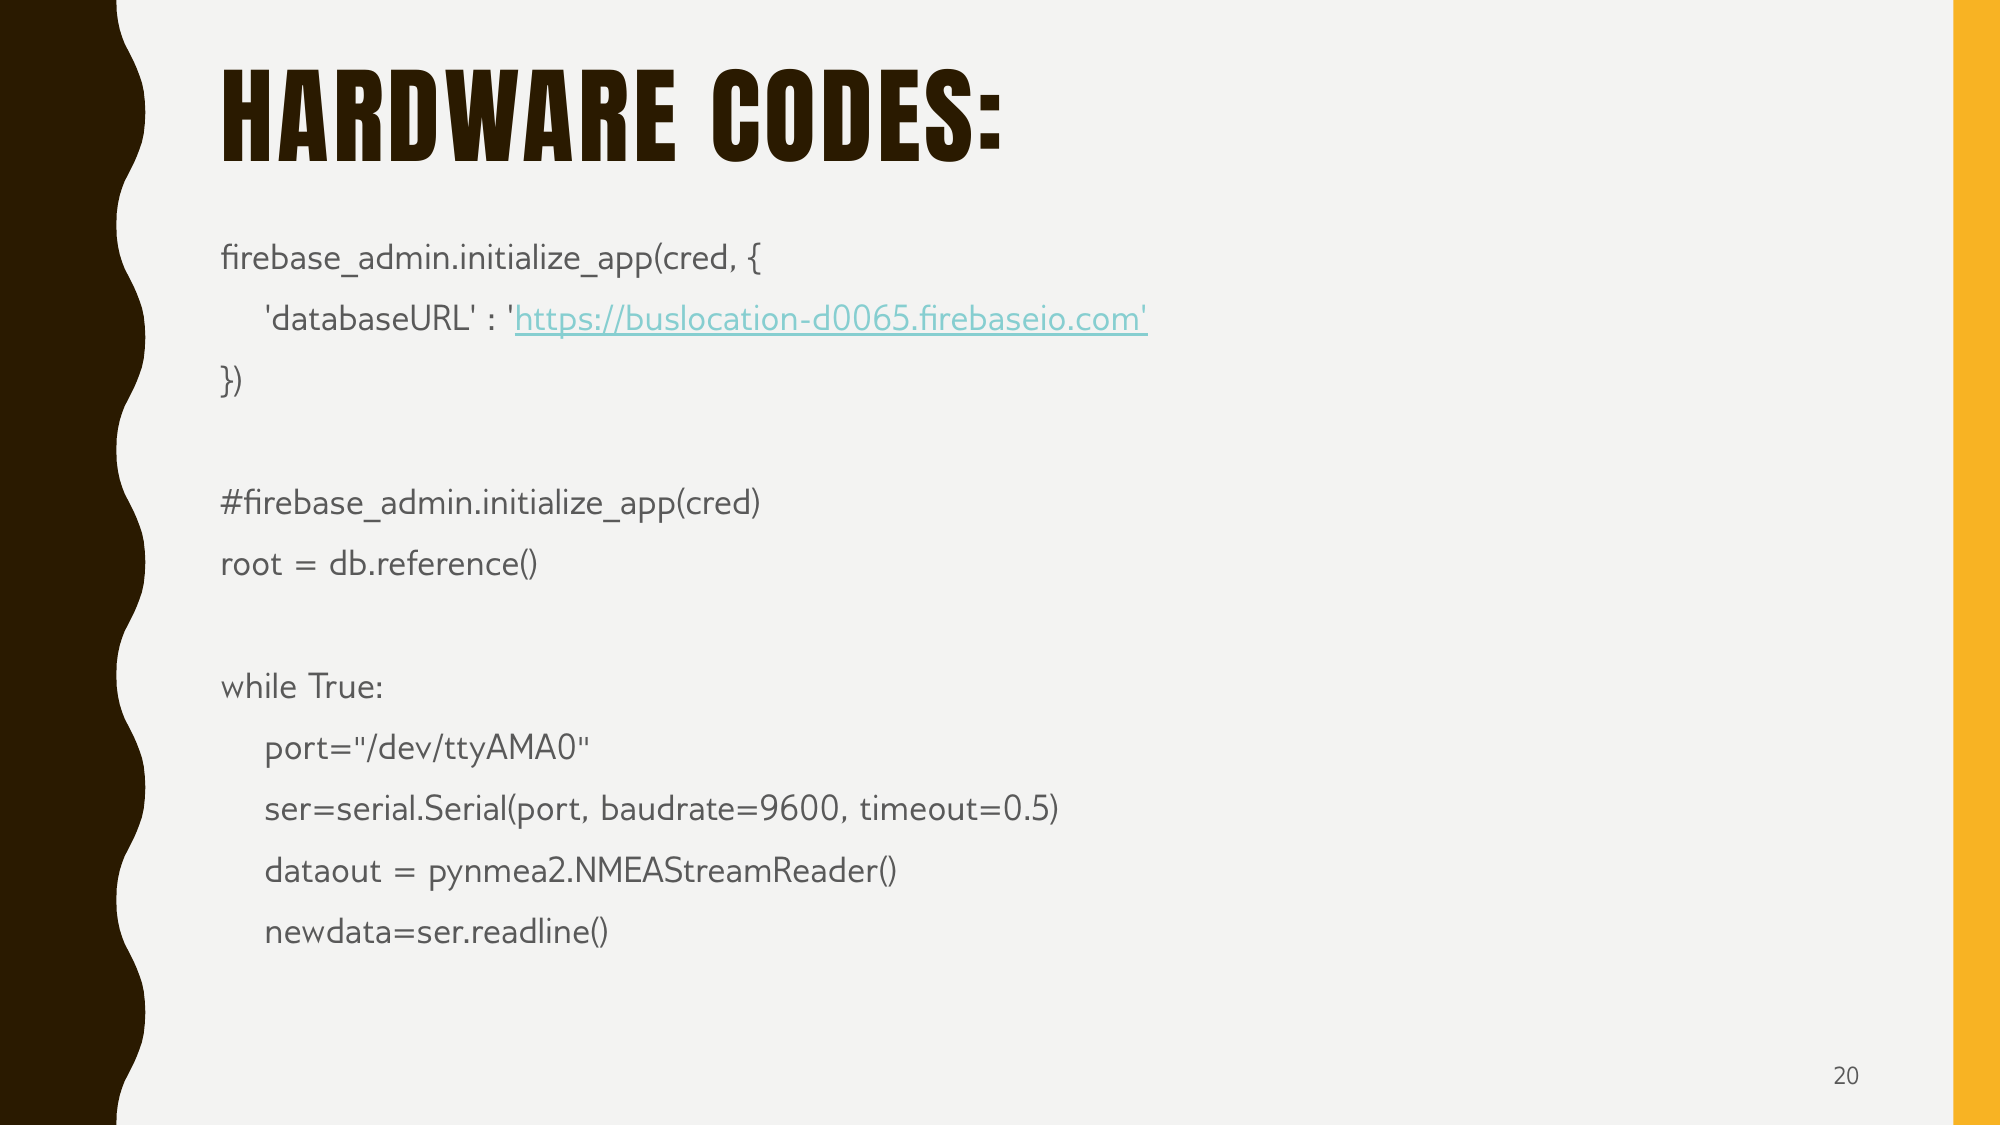

# Hardware Codes:
firebase_admin.initialize_app(cred, {
    'databaseURL' : 'https://buslocation-d0065.firebaseio.com'
})

#firebase_admin.initialize_app(cred)
root = db.reference()

while True:
    port="/dev/ttyAMA0"
    ser=serial.Serial(port, baudrate=9600, timeout=0.5)
    dataout = pynmea2.NMEAStreamReader()
    newdata=ser.readline()

20